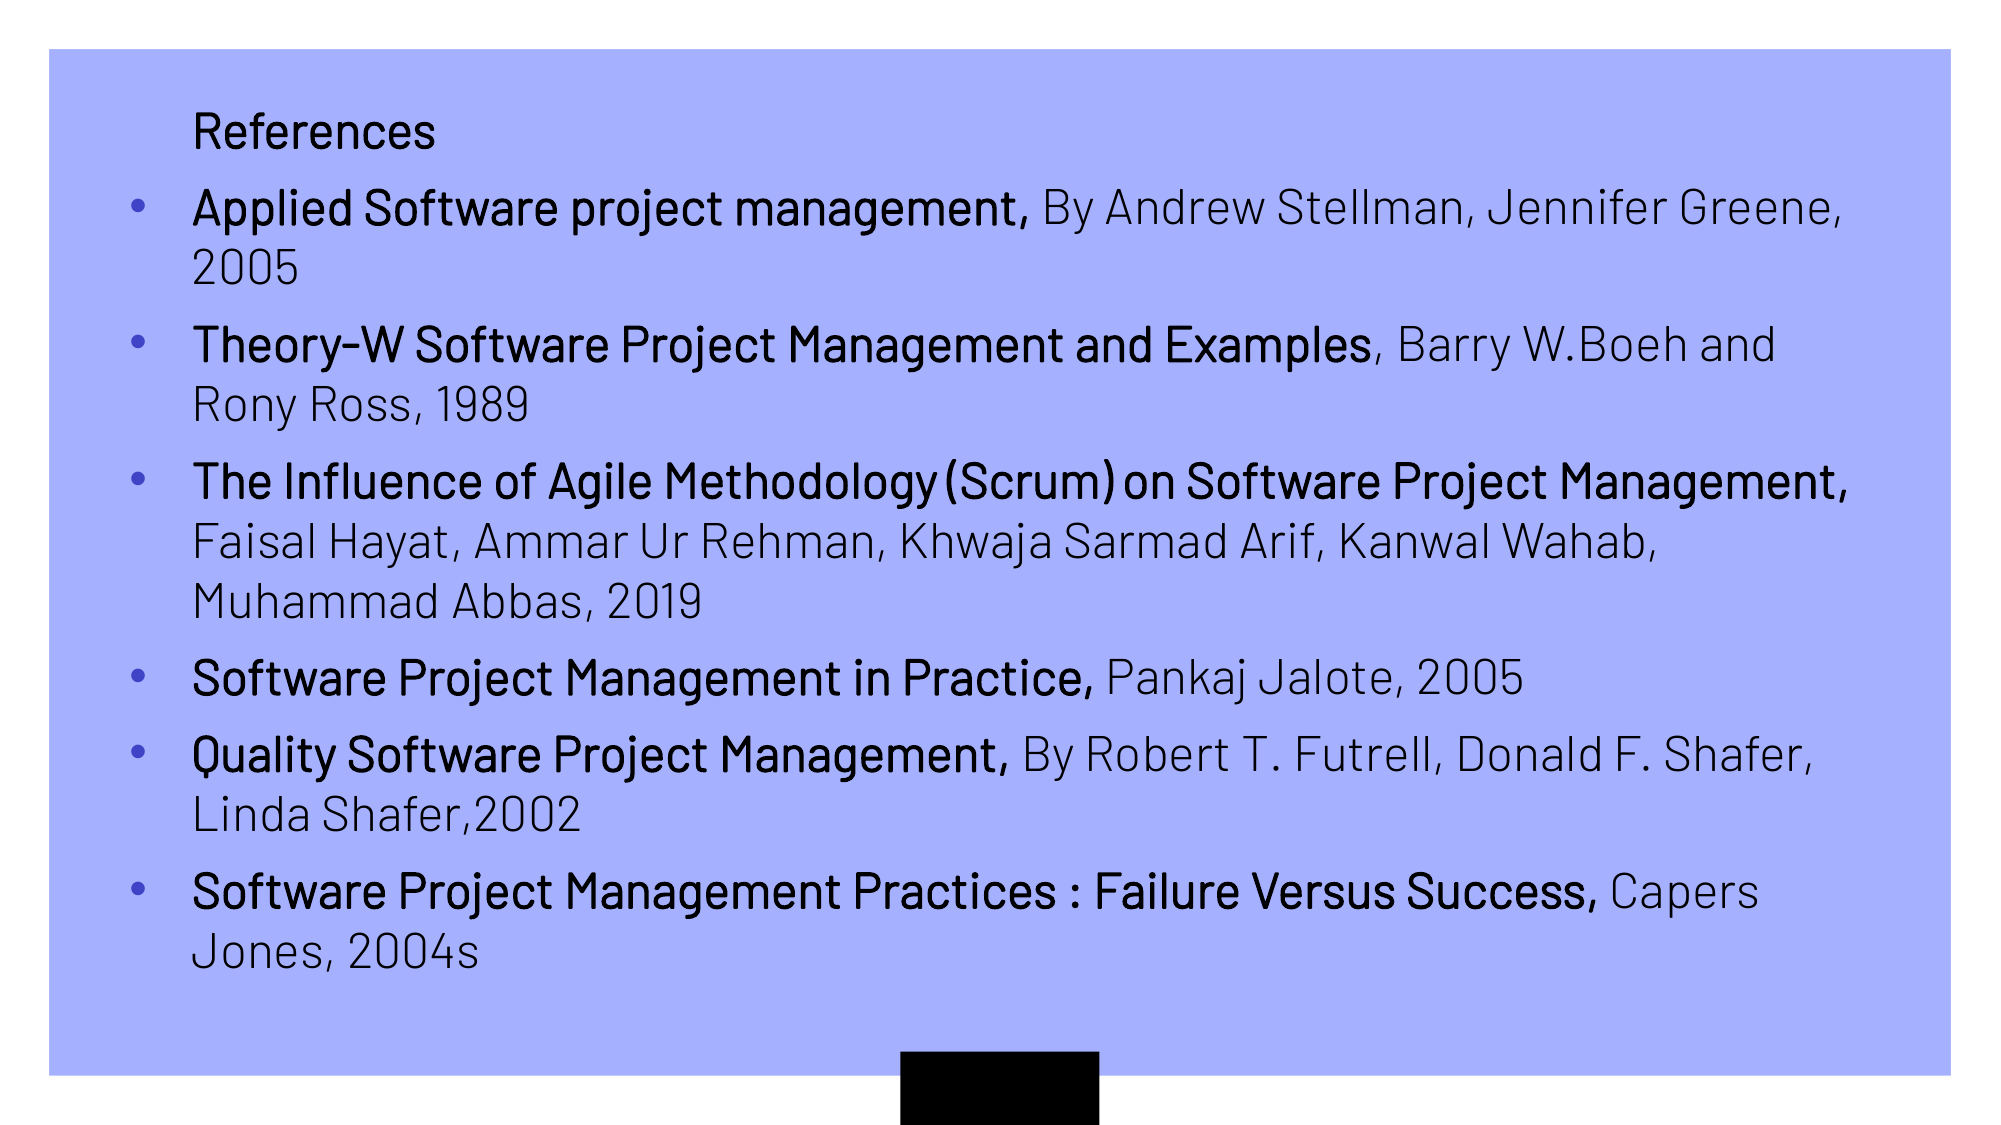

References
Applied Software project management, By Andrew Stellman, Jennifer Greene, 2005
Theory-W Software Project Management and Examples, Barry W.Boeh and Rony Ross, 1989
The Influence of Agile Methodology (Scrum) on Software Project Management, Faisal Hayat, Ammar Ur Rehman, Khwaja Sarmad Arif, Kanwal Wahab, Muhammad Abbas, 2019
Software Project Management in Practice, Pankaj Jalote, 2005
Quality Software Project Management, By Robert T. Futrell, Donald F. Shafer, Linda Shafer,2002
Software Project Management Practices : Failure Versus Success, Capers Jones, 2004s